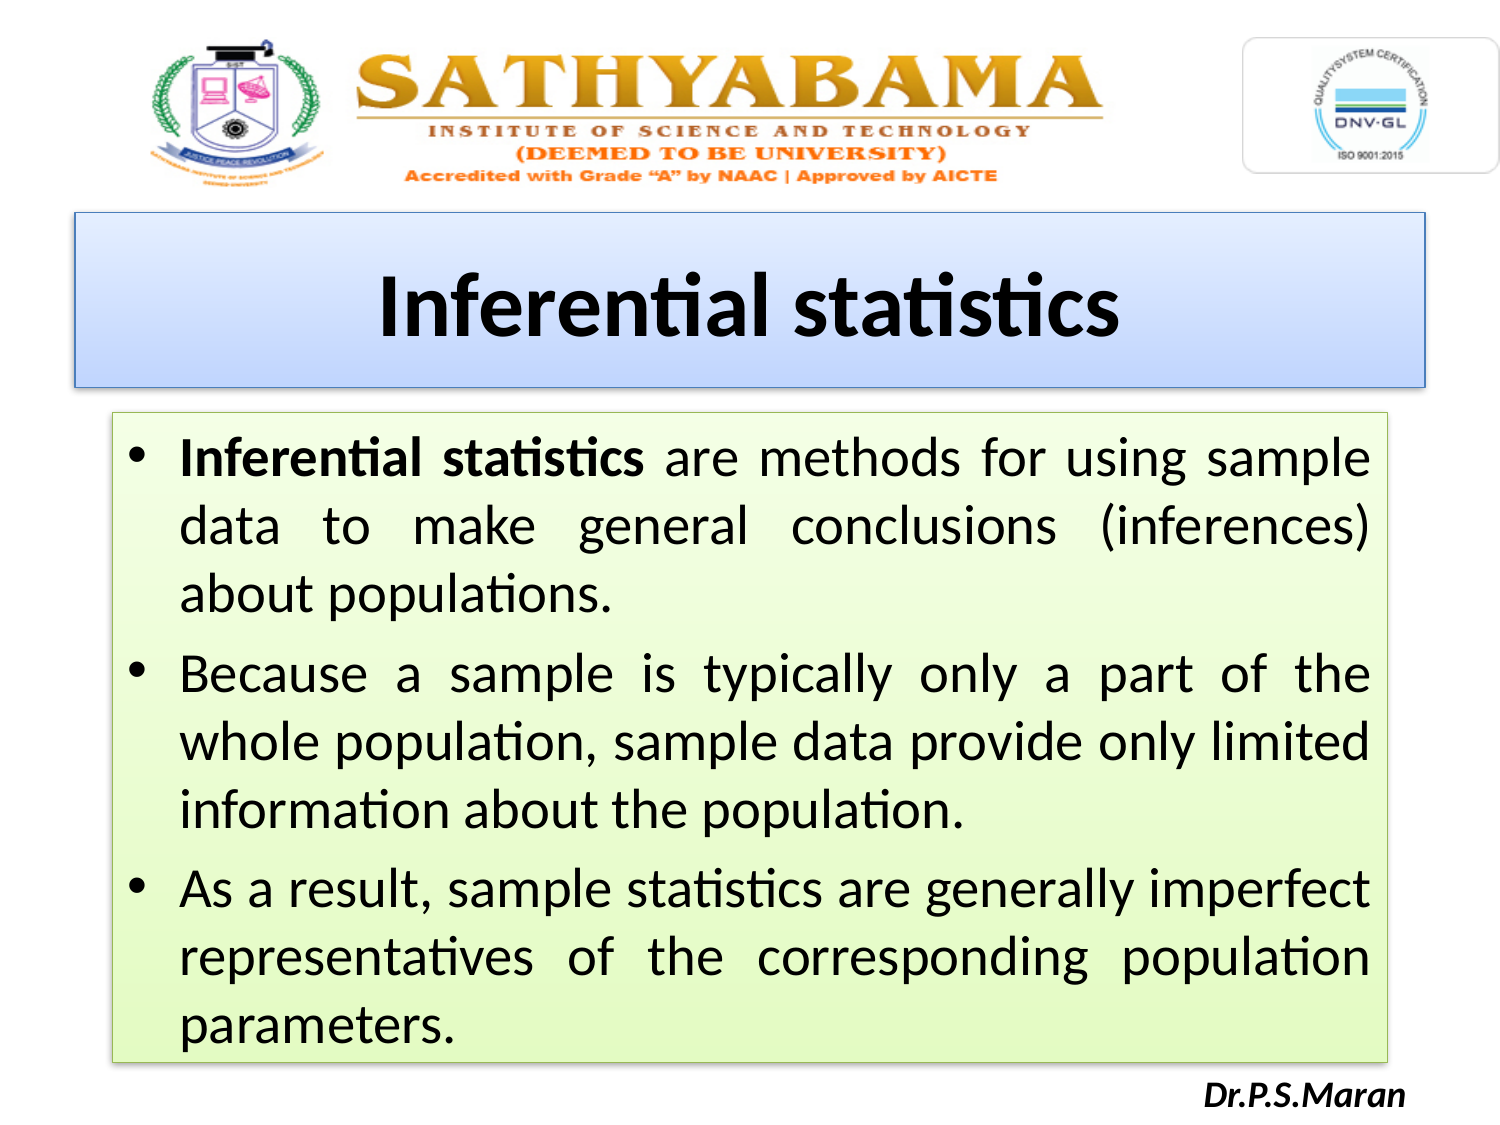

Inferential statistics
Inferential statistics are methods for using sample data to make general conclusions (inferences) about populations.
Because a sample is typically only a part of the whole population, sample data provide only limited information about the population.
As a result, sample statistics are generally imperfect representatives of the corresponding population parameters.